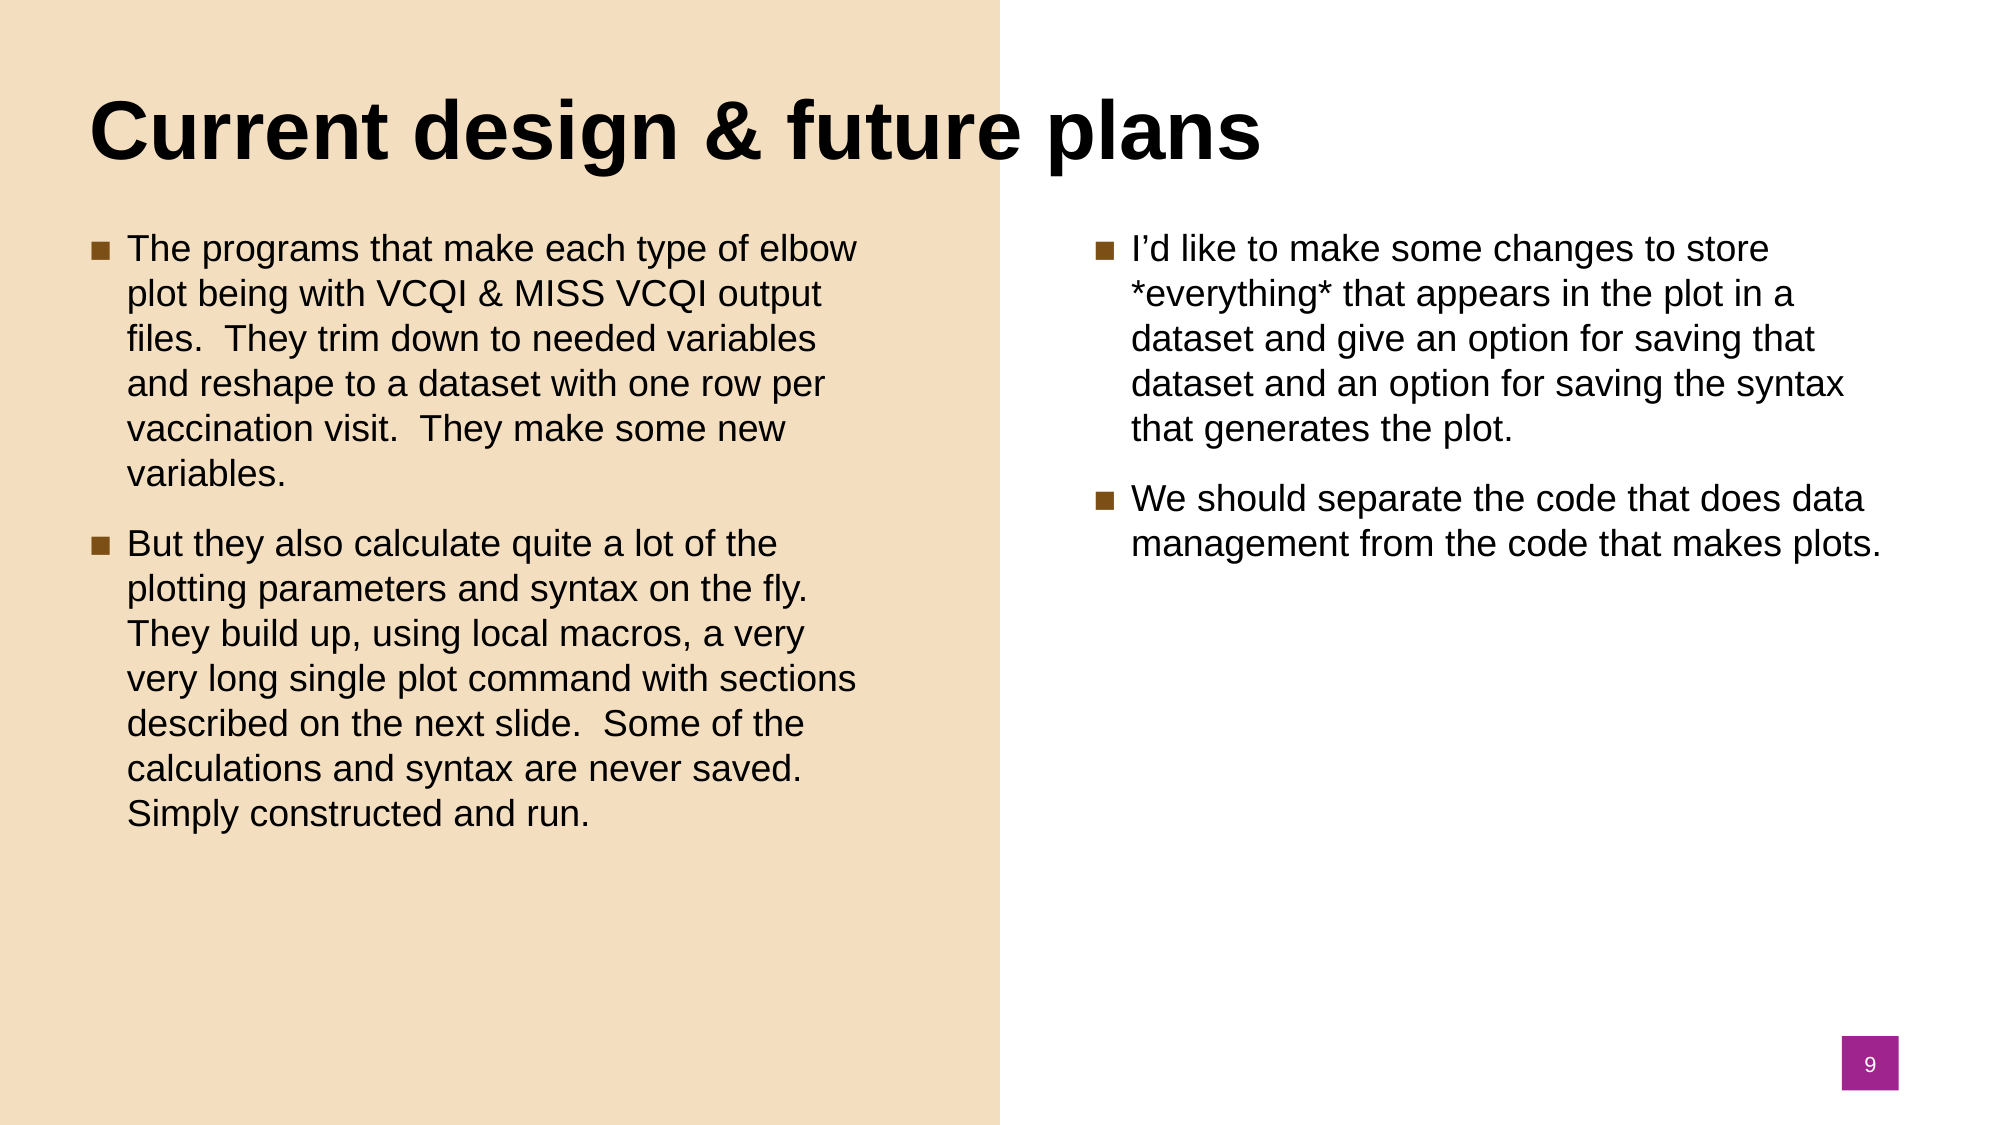

# Current design & future plans
The programs that make each type of elbow plot being with VCQI & MISS VCQI output files.  They trim down to needed variables and reshape to a dataset with one row per vaccination visit.  They make some new variables.
But they also calculate quite a lot of the plotting parameters and syntax on the fly.  They build up, using local macros, a very very long single plot command with sections described on the next slide.  Some of the calculations and syntax are never saved.  Simply constructed and run.

I’d like to make some changes to store *everything* that appears in the plot in a dataset and give an option for saving that dataset and an option for saving the syntax that generates the plot.
We should separate the code that does data management from the code that makes plots.

9